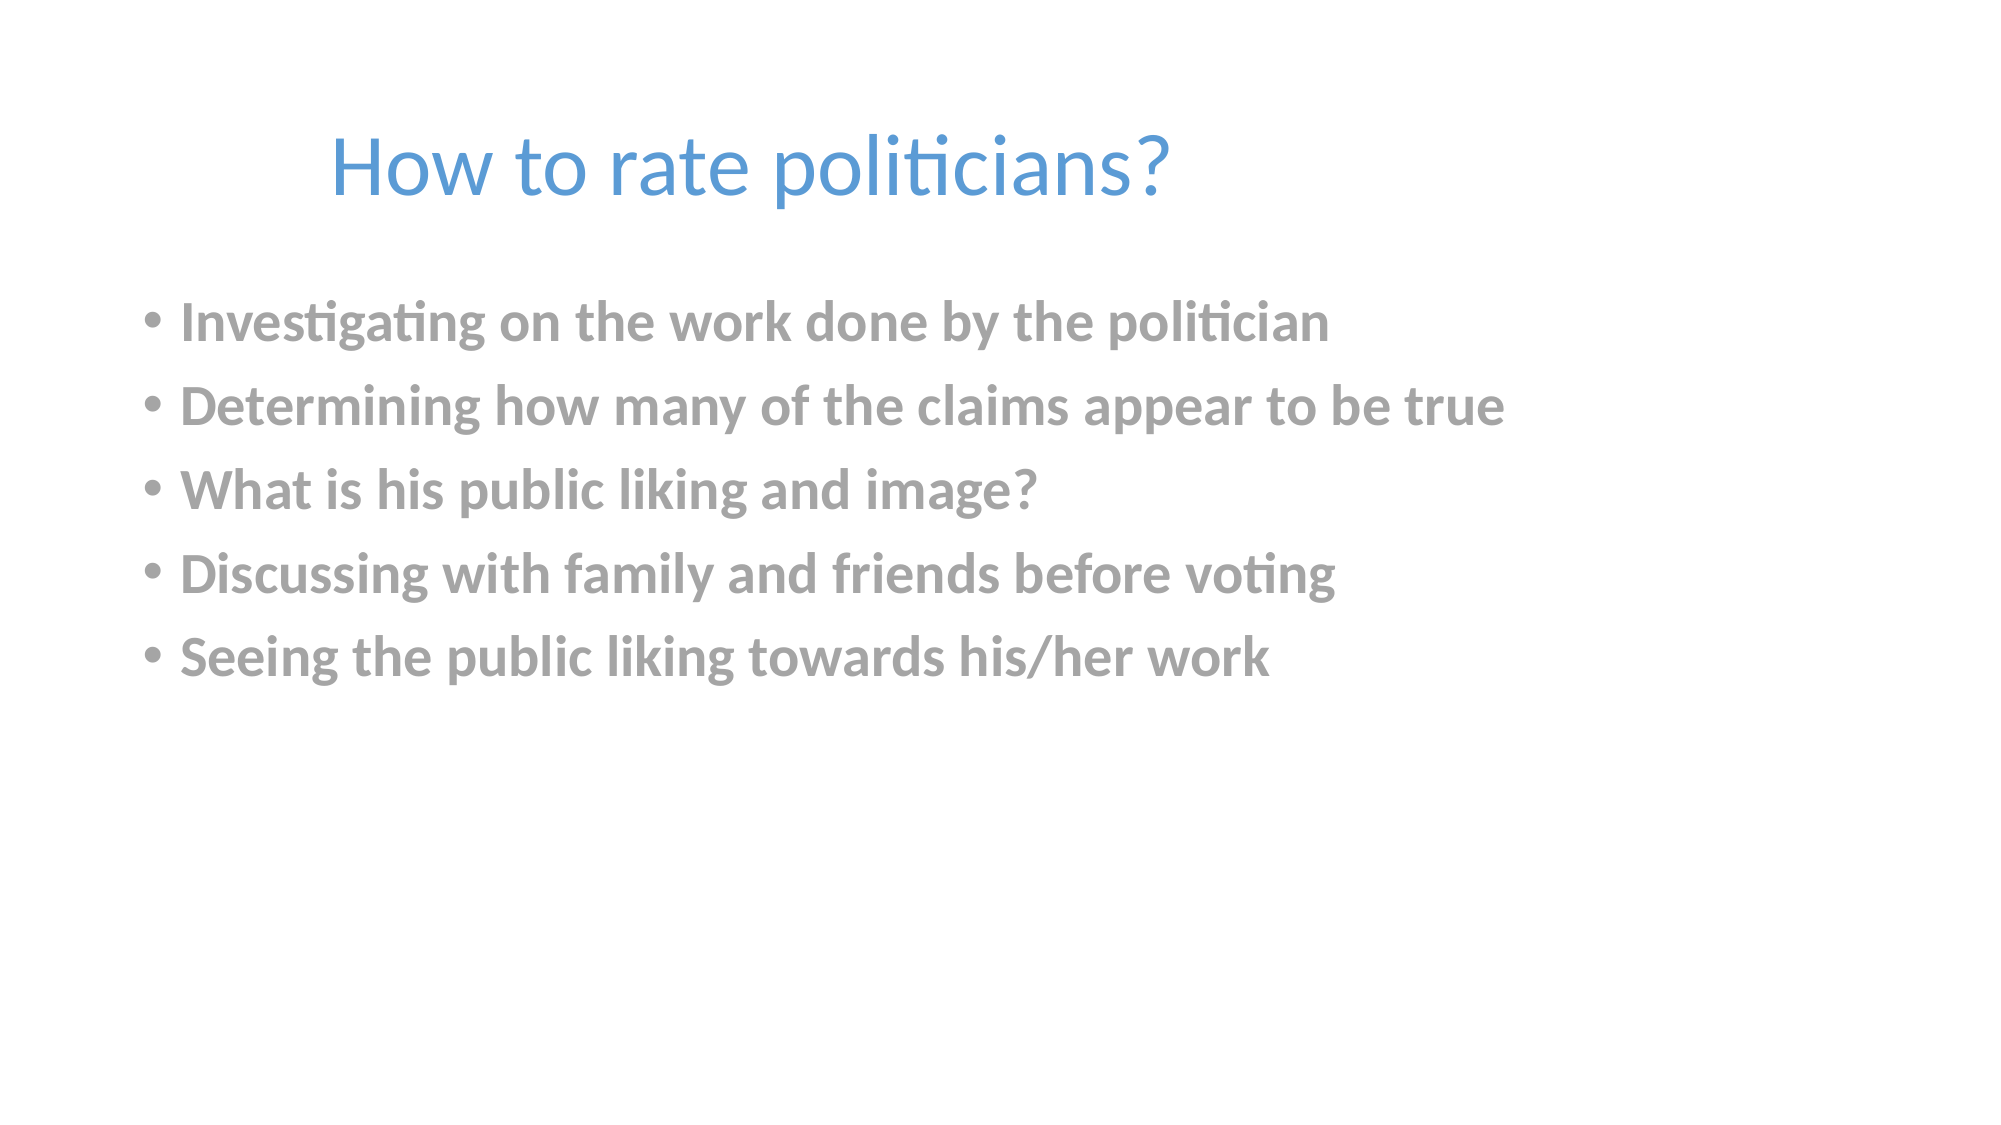

How to rate politicians?
Investigating on the work done by the politician
Determining how many of the claims appear to be true
What is his public liking and image?
Discussing with family and friends before voting
Seeing the public liking towards his/her work